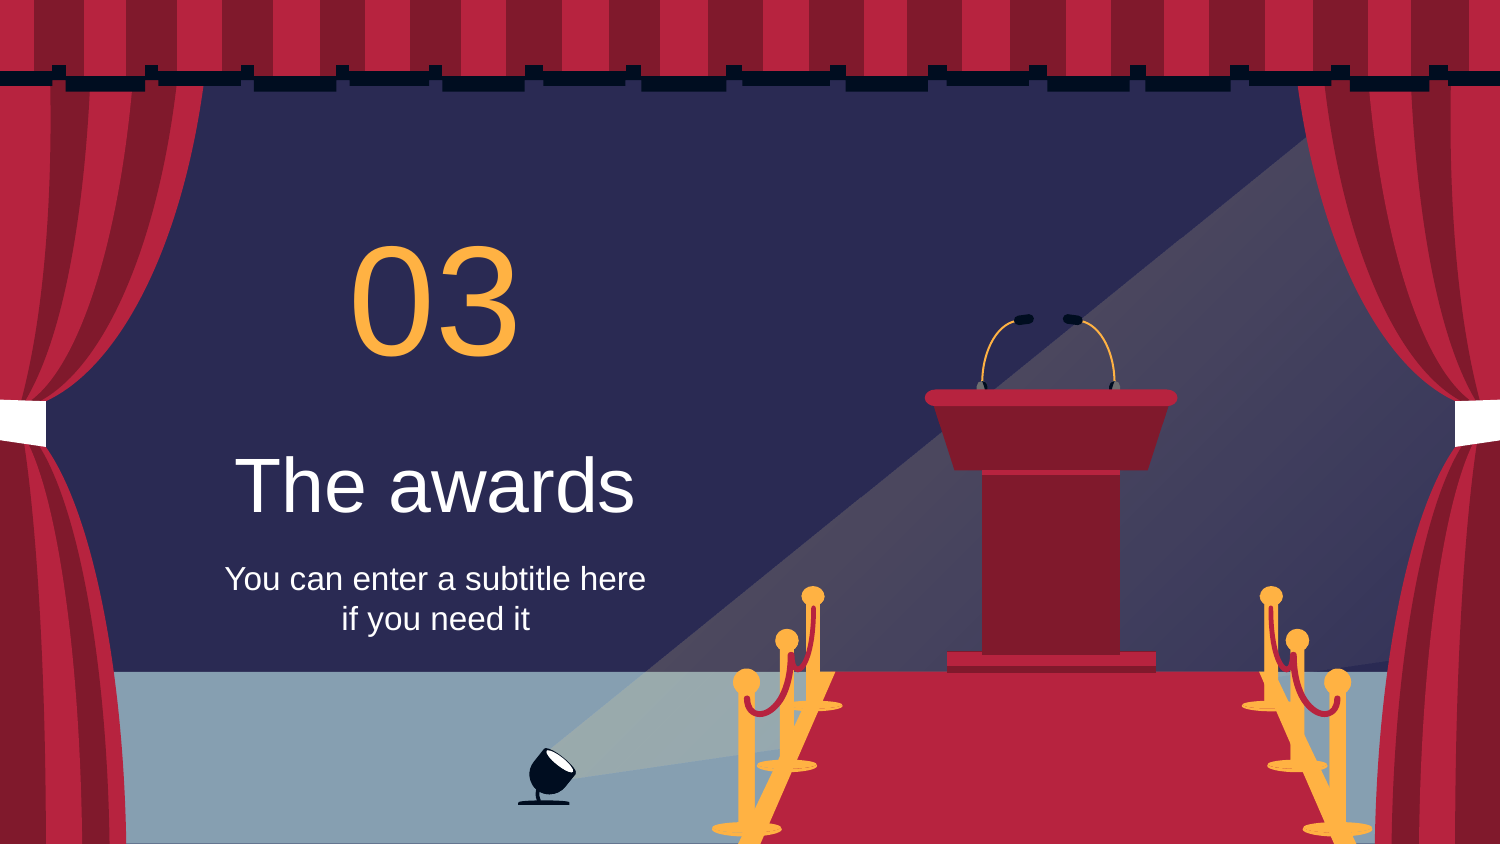

03

# The awards
You can enter a subtitle here if you need it